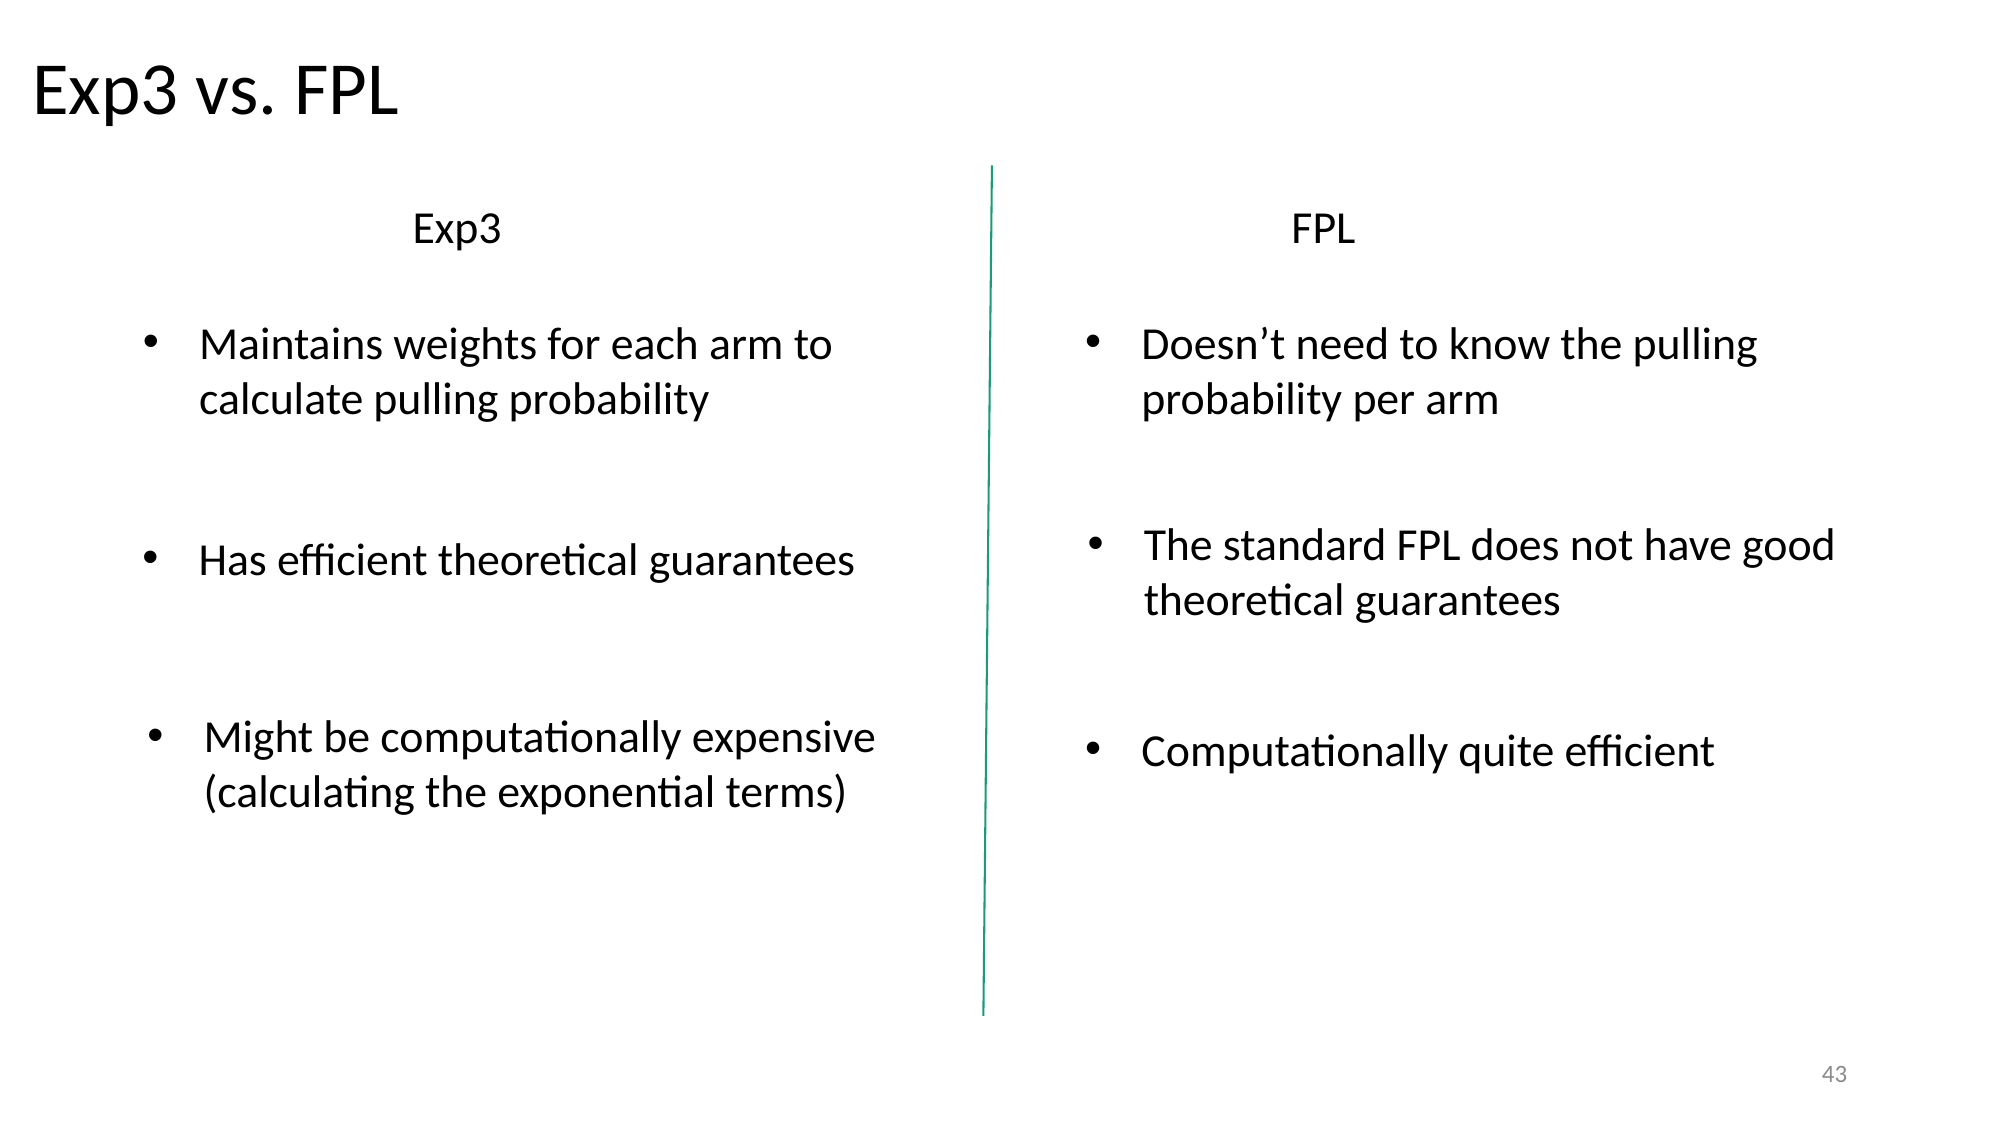

# Exp3 vs. FPL
Exp3
FPL
Maintains weights for each arm to calculate pulling probability
Doesn’t need to know the pulling probability per arm
The standard FPL does not have good theoretical guarantees
Has efficient theoretical guarantees
Might be computationally expensive (calculating the exponential terms)
Computationally quite efficient
43